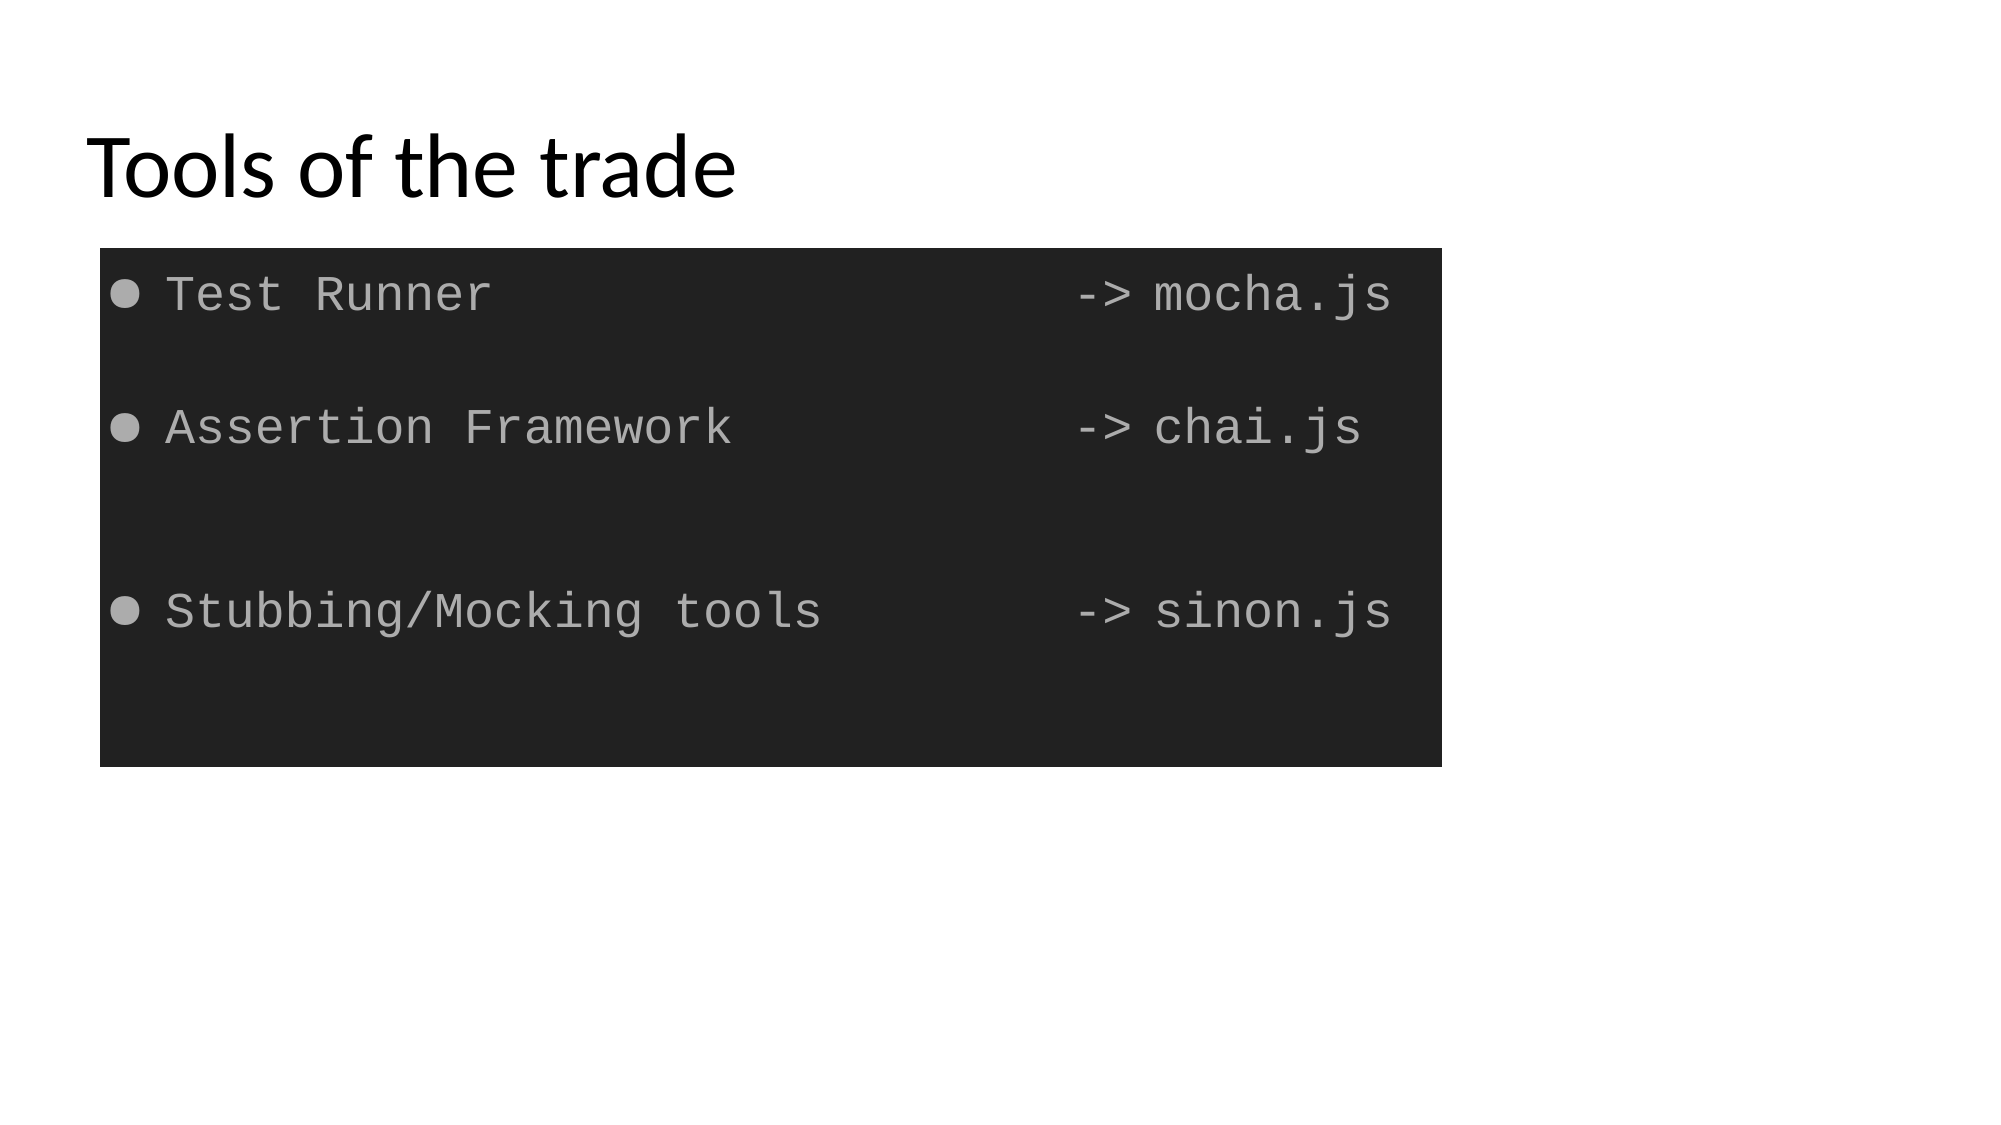

# Tools of the trade
| Test Runner | -> | mocha.js |
| --- | --- | --- |
| Assertion Framework | -> | chai.js |
| Stubbing/Mocking tools | -> | sinon.js |